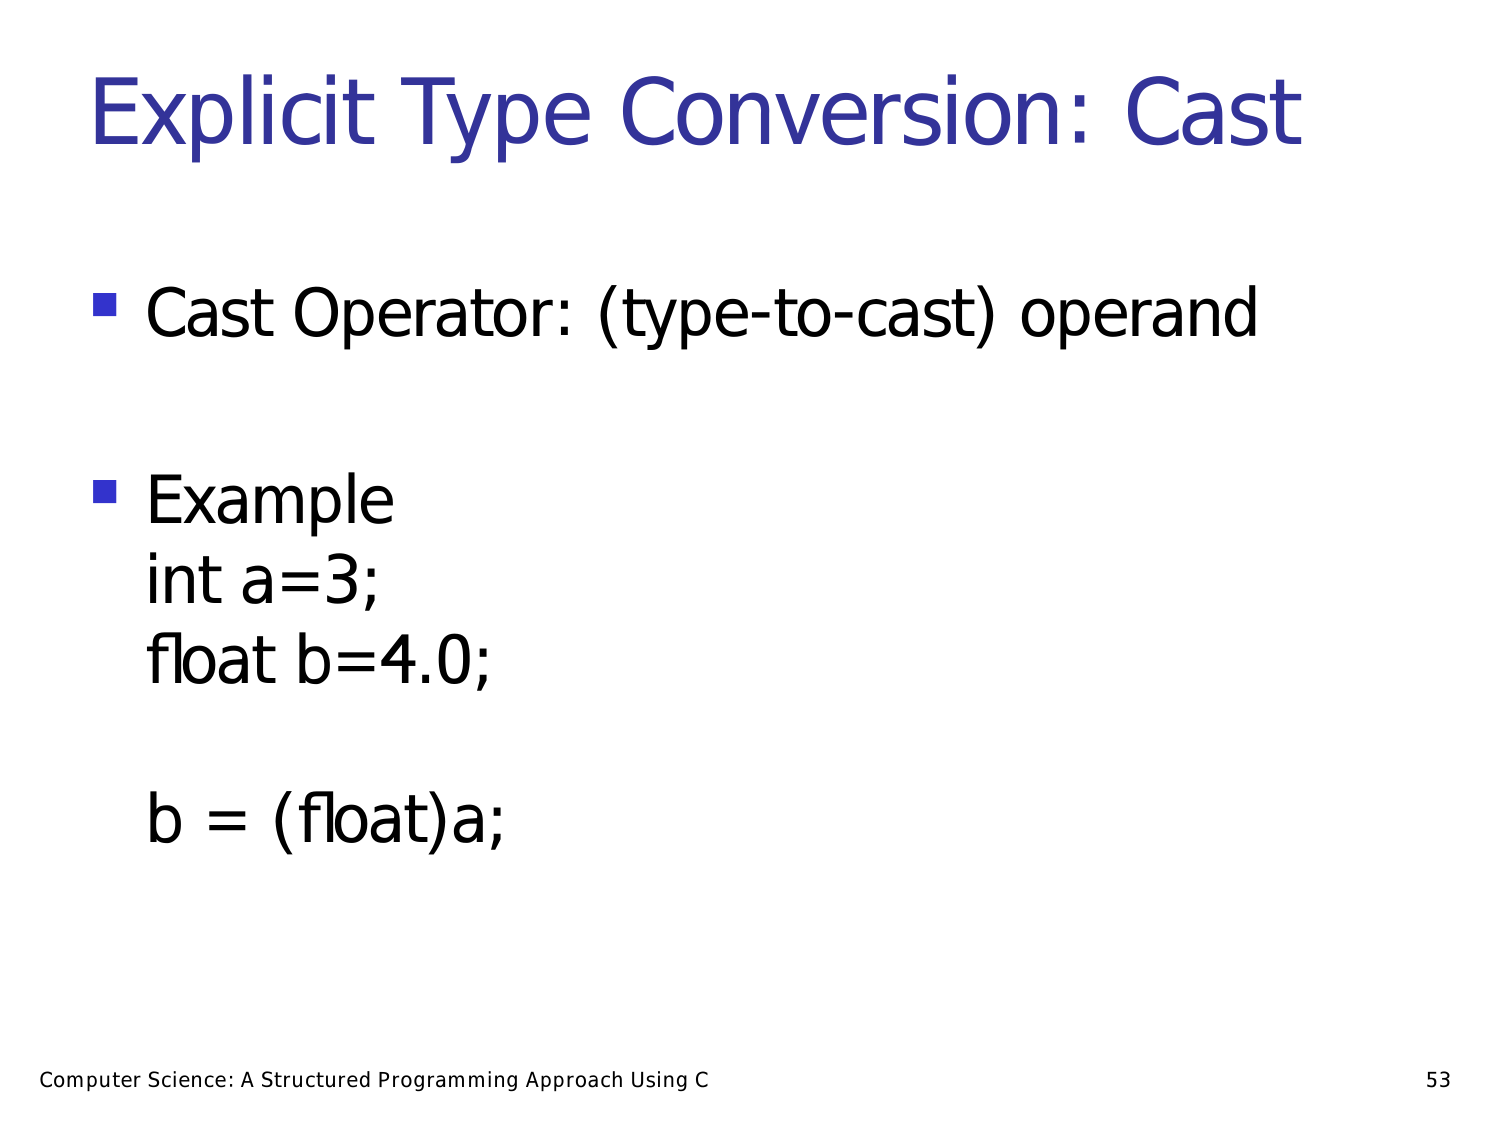

# Explicit Type Conversion: Cast
Cast Operator: (type-to-cast) operand

Example
int a=3;
float b=4.0;
b = (float)a;
Computer Science: A Structured Programming Approach Using C
53